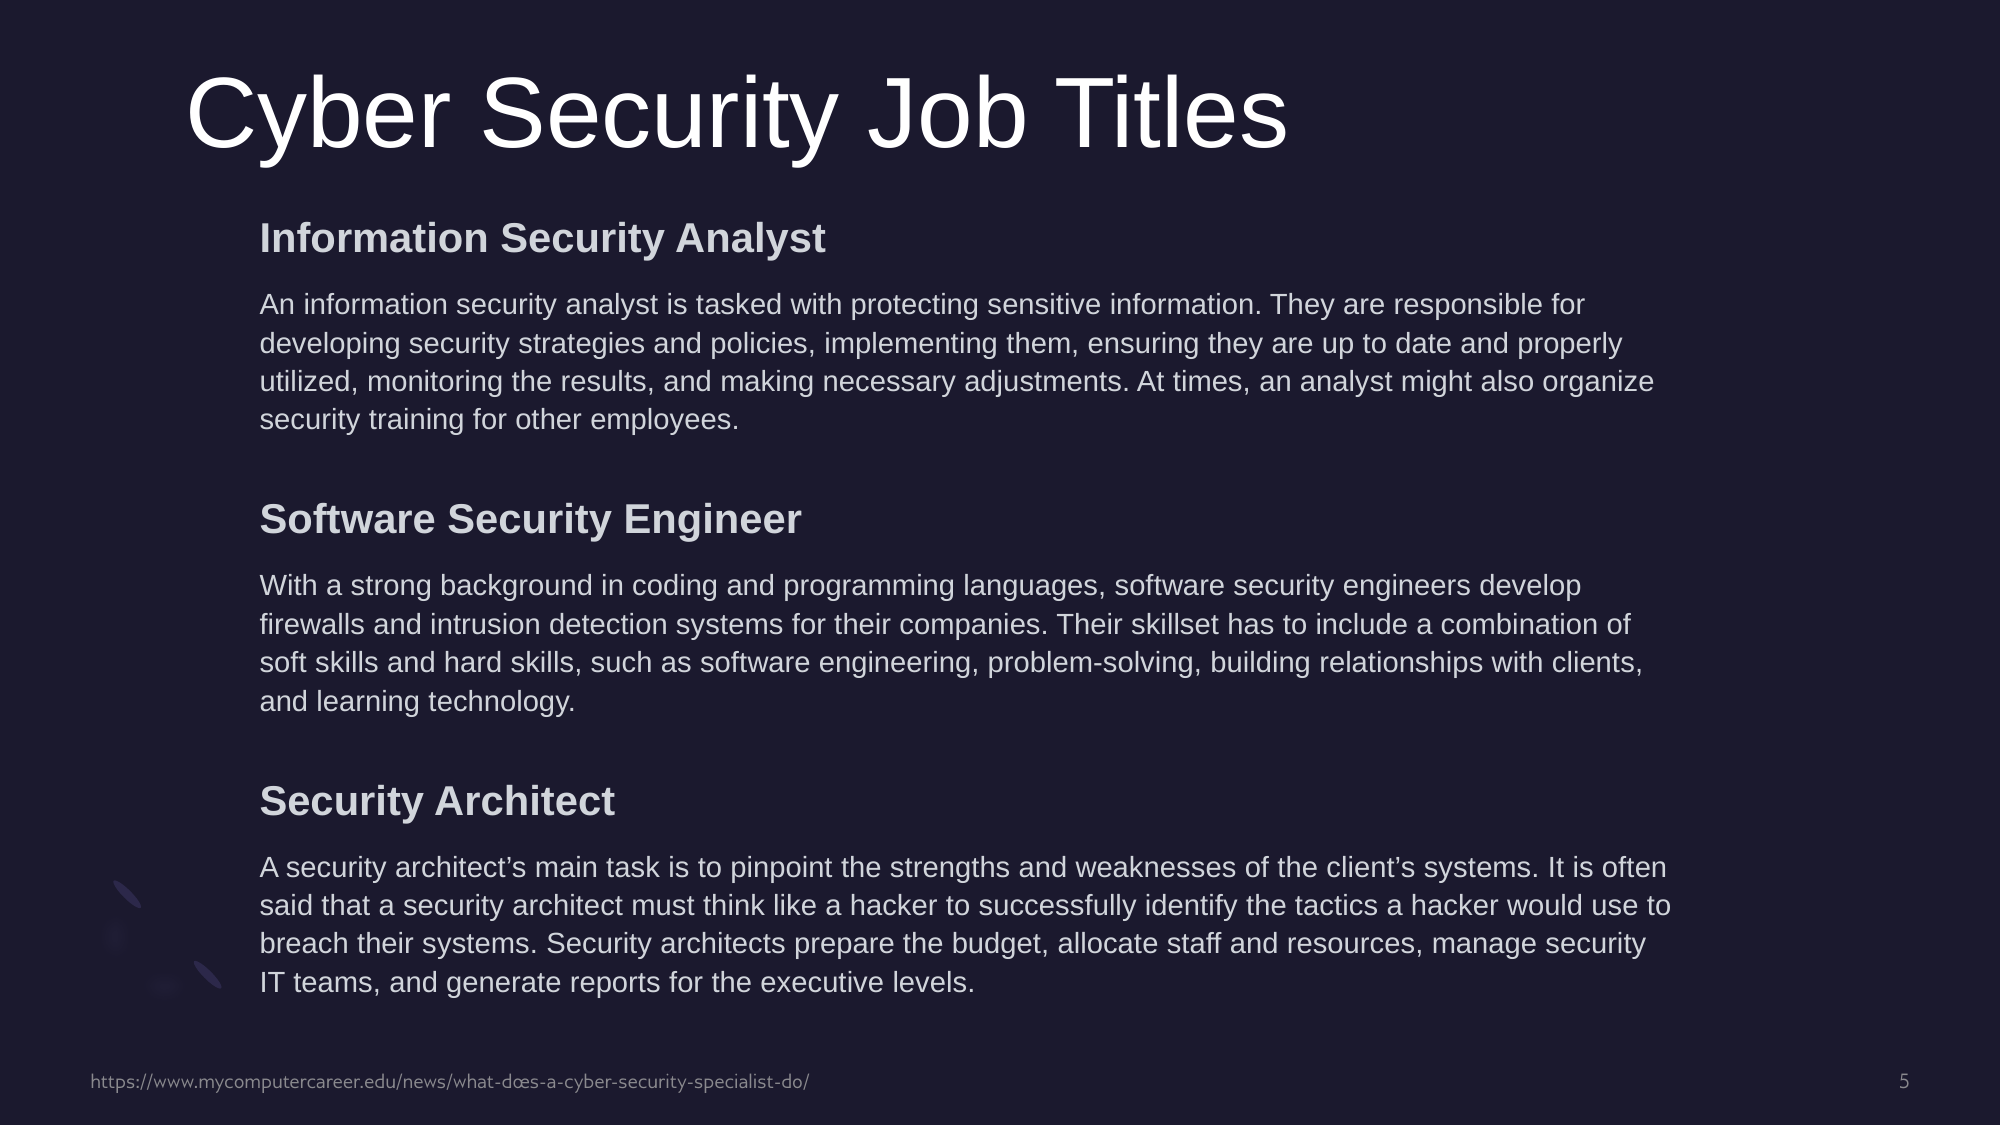

# Cyber Security Job Titles
Information Security Analyst
An information security analyst is tasked with protecting sensitive information. They are responsible for developing security strategies and policies, implementing them, ensuring they are up to date and properly utilized, monitoring the results, and making necessary adjustments. At times, an analyst might also organize security training for other employees.

Software Security Engineer
With a strong background in coding and programming languages, software security engineers develop firewalls and intrusion detection systems for their companies. Their skillset has to include a combination of soft skills and hard skills, such as software engineering, problem-solving, building relationships with clients, and learning technology.

Security Architect
A security architect’s main task is to pinpoint the strengths and weaknesses of the client’s systems. It is often said that a security architect must think like a hacker to successfully identify the tactics a hacker would use to breach their systems. Security architects prepare the budget, allocate staff and resources, manage security IT teams, and generate reports for the executive levels.
https://www.mycomputercareer.edu/news/what-does-a-cyber-security-specialist-do/
5